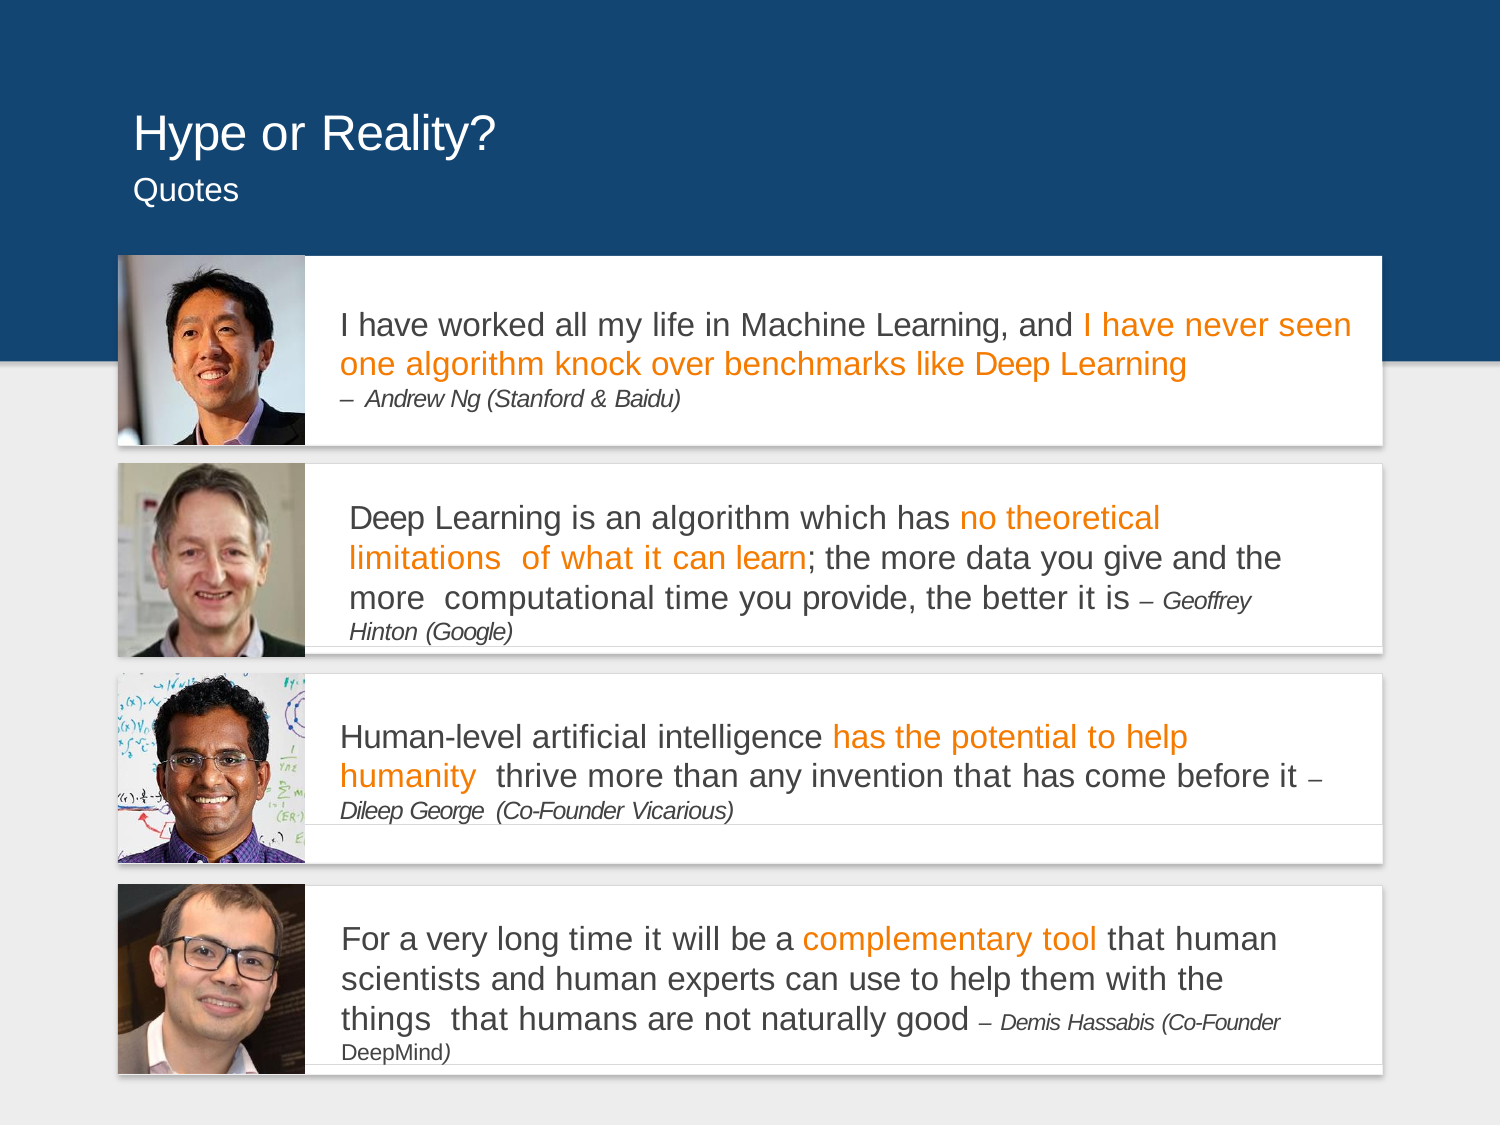

# Hype or Reality?
Quotes

I have worked all my life in Machine Learning, and I have never seen one algorithm knock over benchmarks like Deep Learning
– Andrew Ng (Stanford & Baidu)

Deep Learning is an algorithm which has no theoretical limitations  of what it can learn; the more data you give and the more  computational time you provide, the better it is – Geoffrey Hinton (Google)

Human-level artificial intelligence has the potential to help humanity  thrive more than any invention that has come before it – Dileep George  (Co-Founder Vicarious)

For a very long time it will be a complementary tool that human  scientists and human experts can use to help them with the things  that humans are not naturally good – Demis Hassabis (Co-Founder DeepMind)